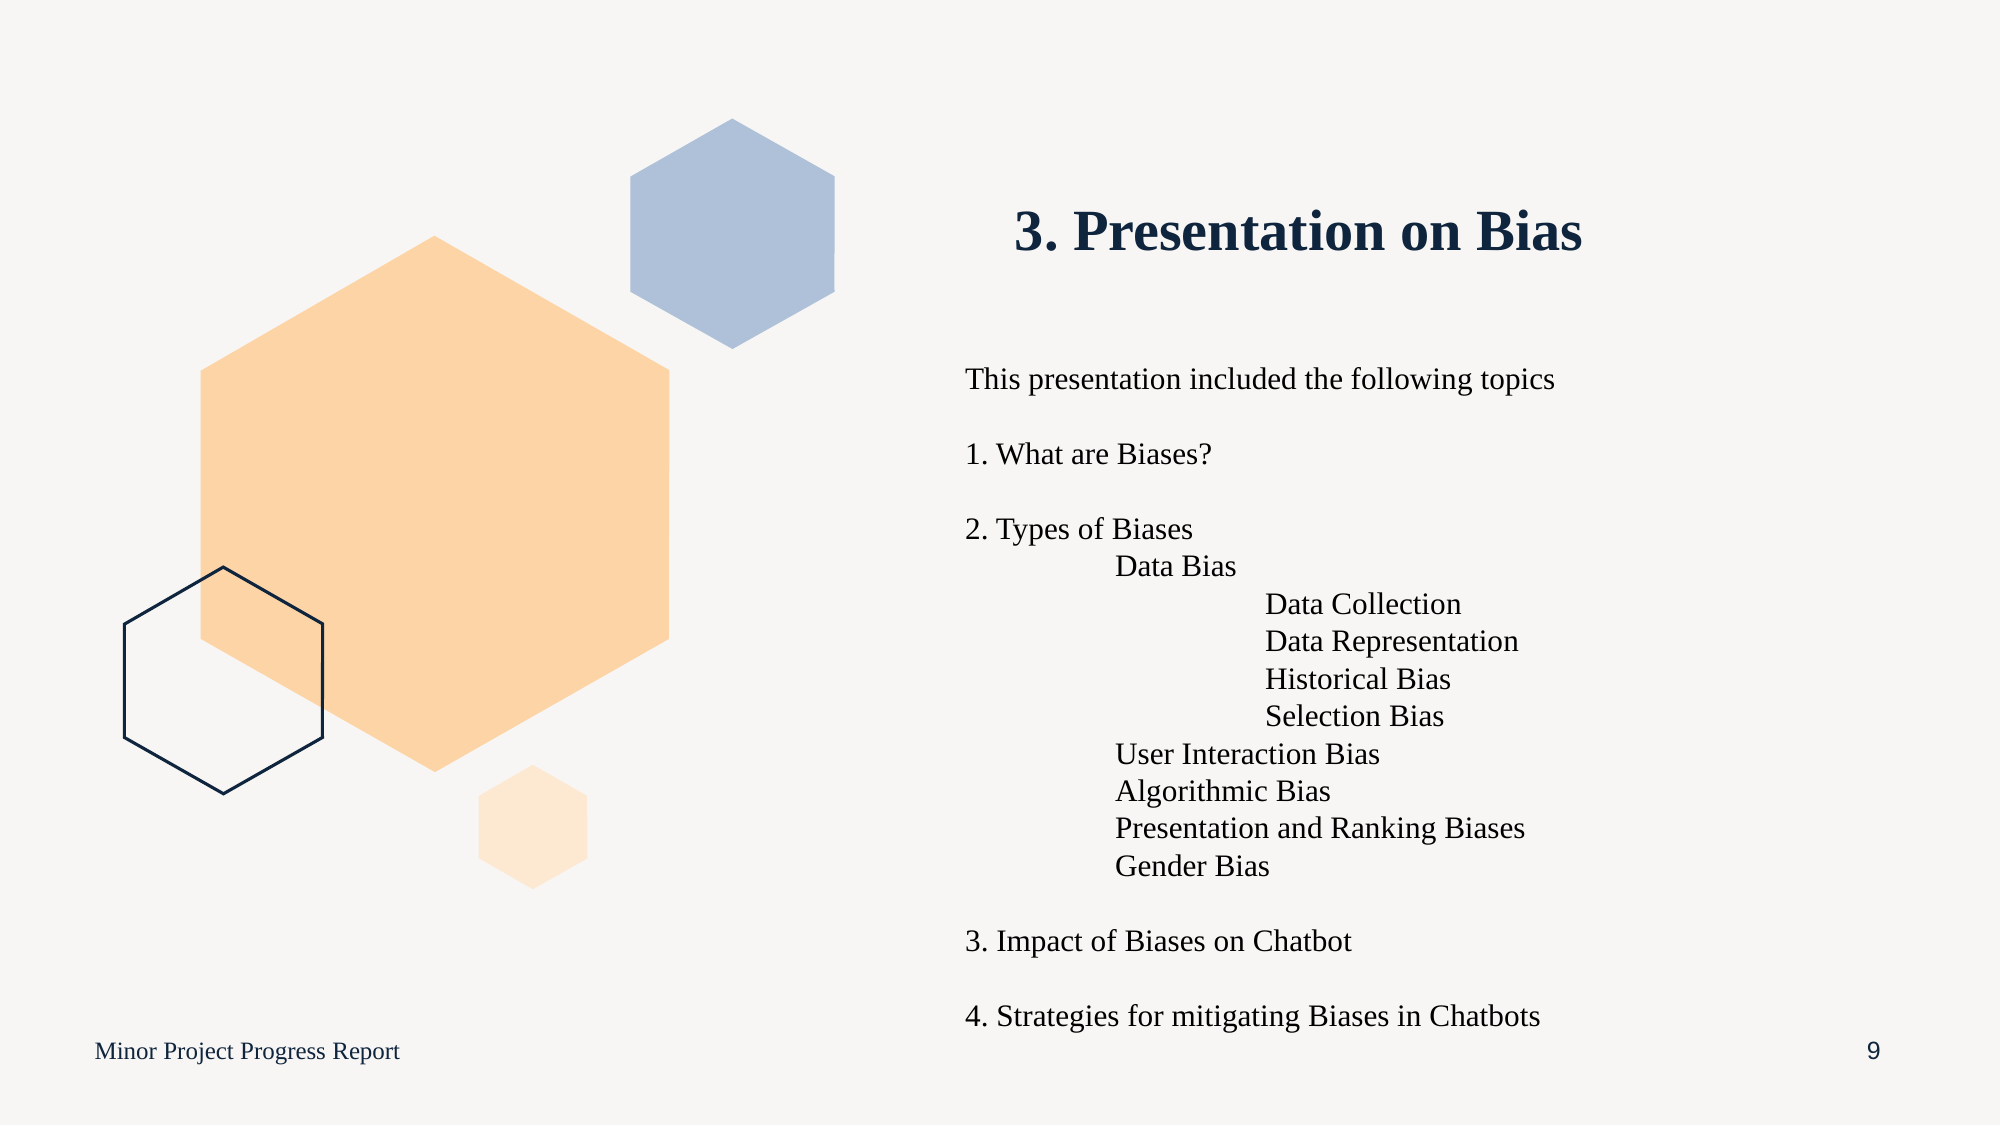

# 3. Presentation on Bias
This presentation included the following topics

1. What are Biases?

2. Types of Biases
	Data Bias
		Data Collection
		Data Representation
		Historical Bias
		Selection Bias
	User Interaction Bias
	Algorithmic Bias
	Presentation and Ranking Biases
	Gender Bias

3. Impact of Biases on Chatbot

4. Strategies for mitigating Biases in Chatbots
Minor Project Progress Report
9